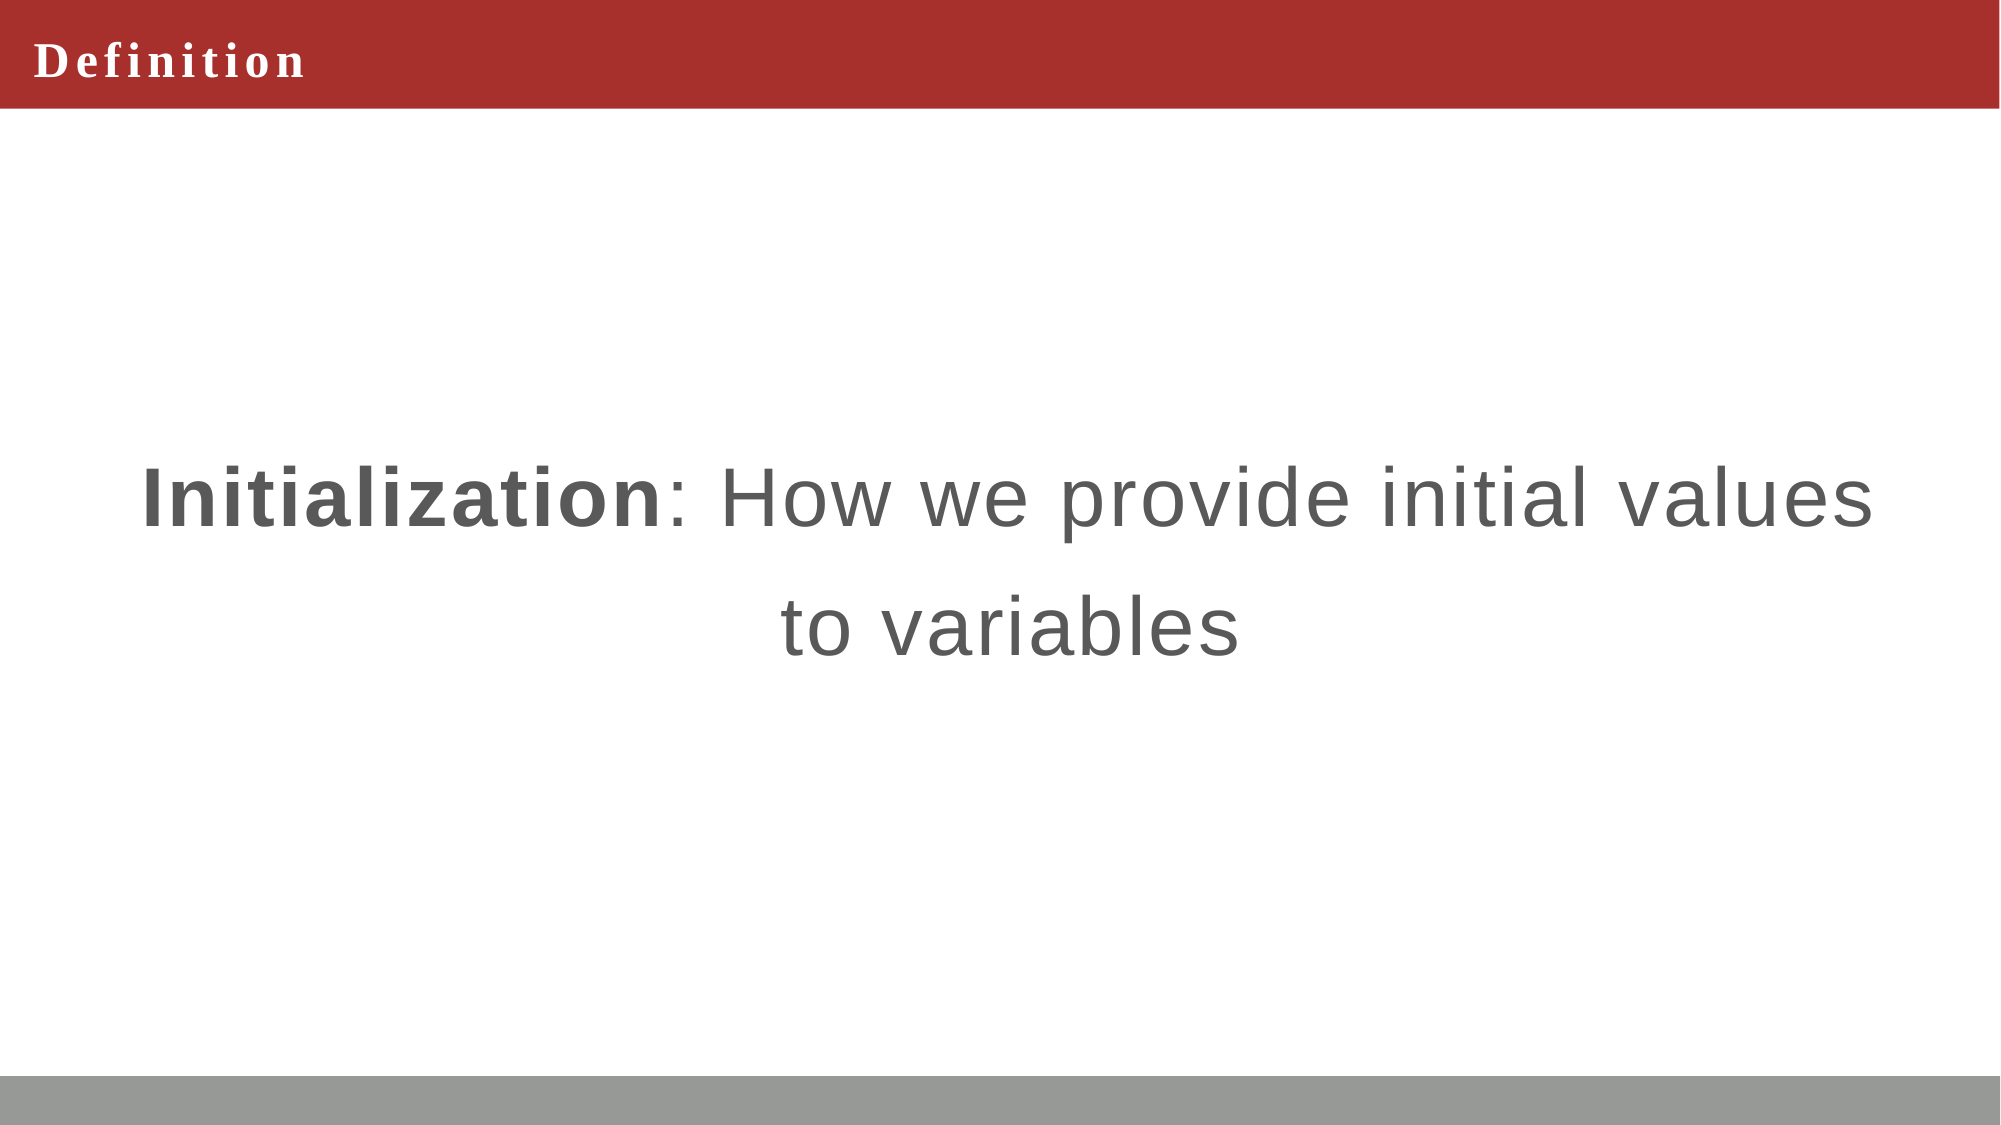

# Definition
Initialization: How we provide initial values to variables
4